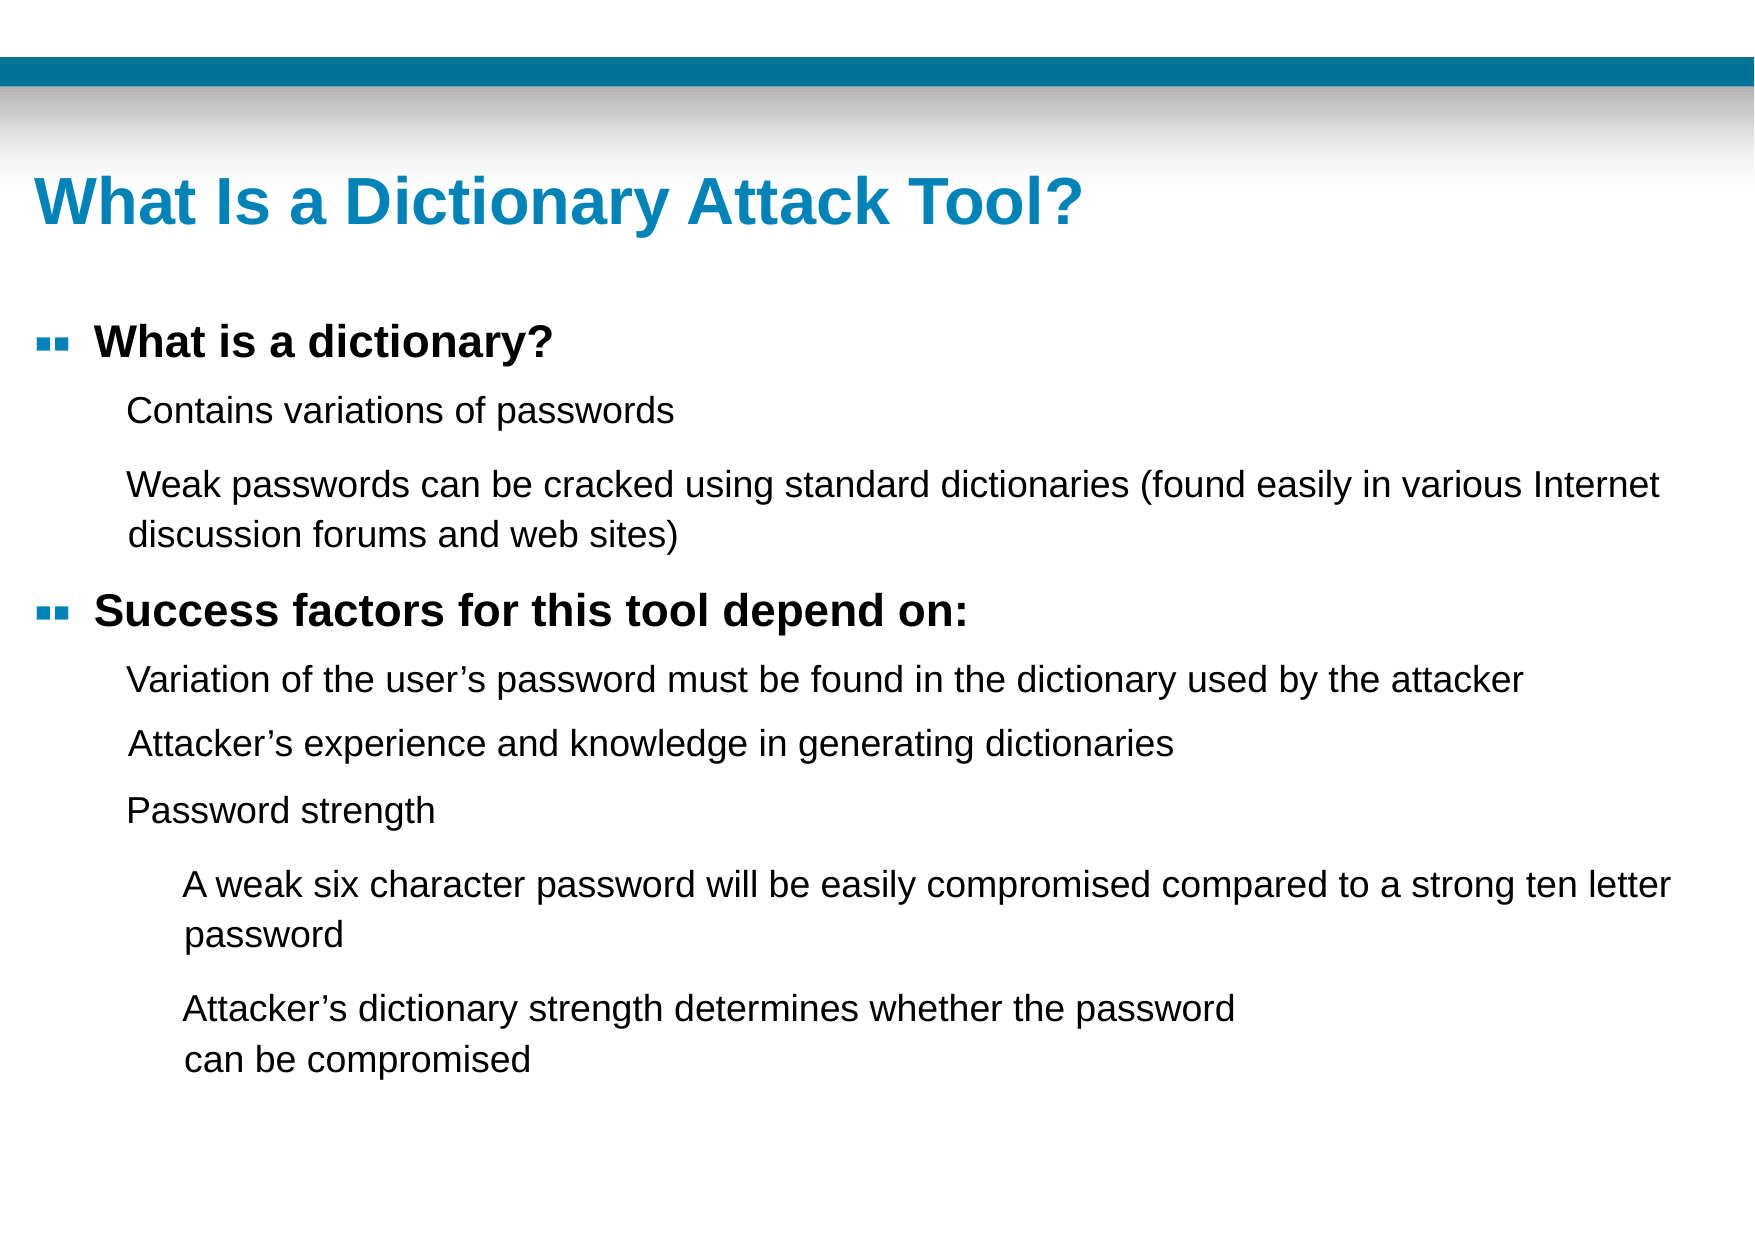

# What Is a Dictionary Attack Tool?
▪▪  What is a dictionary?
Contains variations of passwords
Weak passwords can be cracked using standard dictionaries (found easily in various Internet discussion forums and web sites)
▪▪  Success factors for this tool depend on:
Variation of the user’s password must be found in the dictionary used by the attacker Attacker’s experience and knowledge in generating dictionaries
Password strength
A weak six character password will be easily compromised compared to a strong ten letter password
Attacker’s dictionary strength determines whether the password can be compromised